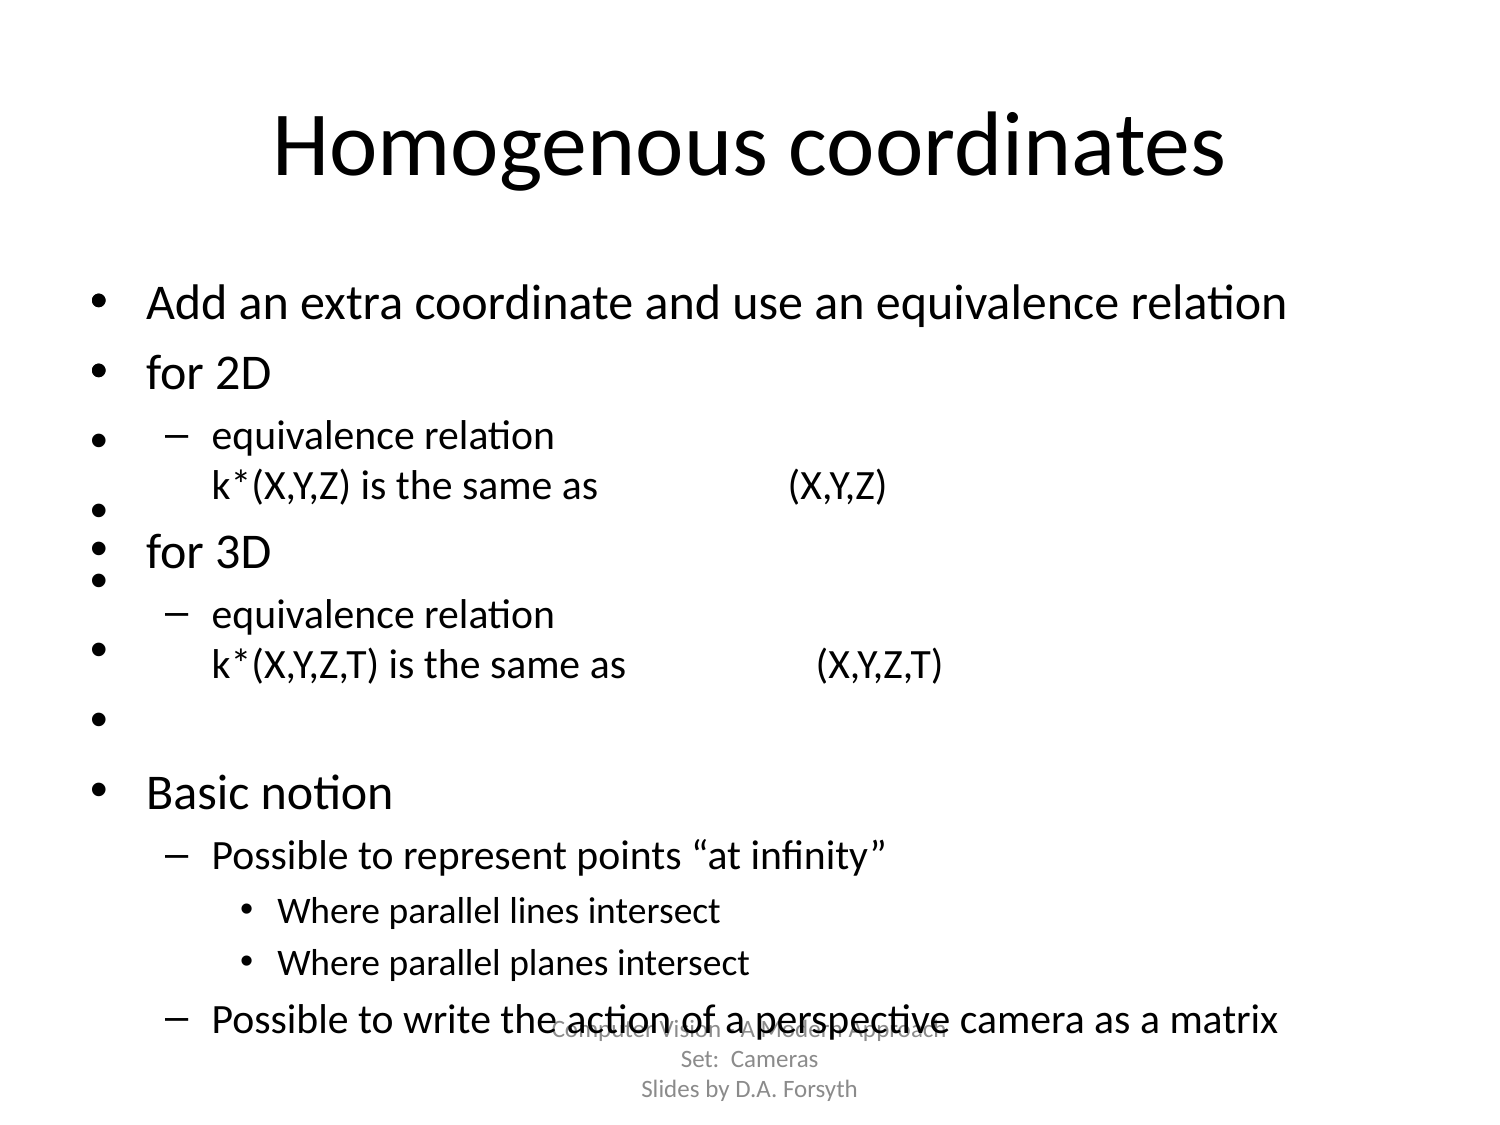

Homogenous coordinates
Add an extra coordinate and use an equivalence relation
for 2D
equivalence relation
k*(X,Y,Z) is the same as                    (X,Y,Z)
for 3D
equivalence relation
k*(X,Y,Z,T) is the same as                    (X,Y,Z,T)

Basic notion
Possible to represent points “at infinity”
Where parallel lines intersect
Where parallel planes intersect
Possible to write the action of a perspective camera as a matrix
Computer Vision - A Modern Approach
Set:  Cameras
Slides by D.A. Forsyth